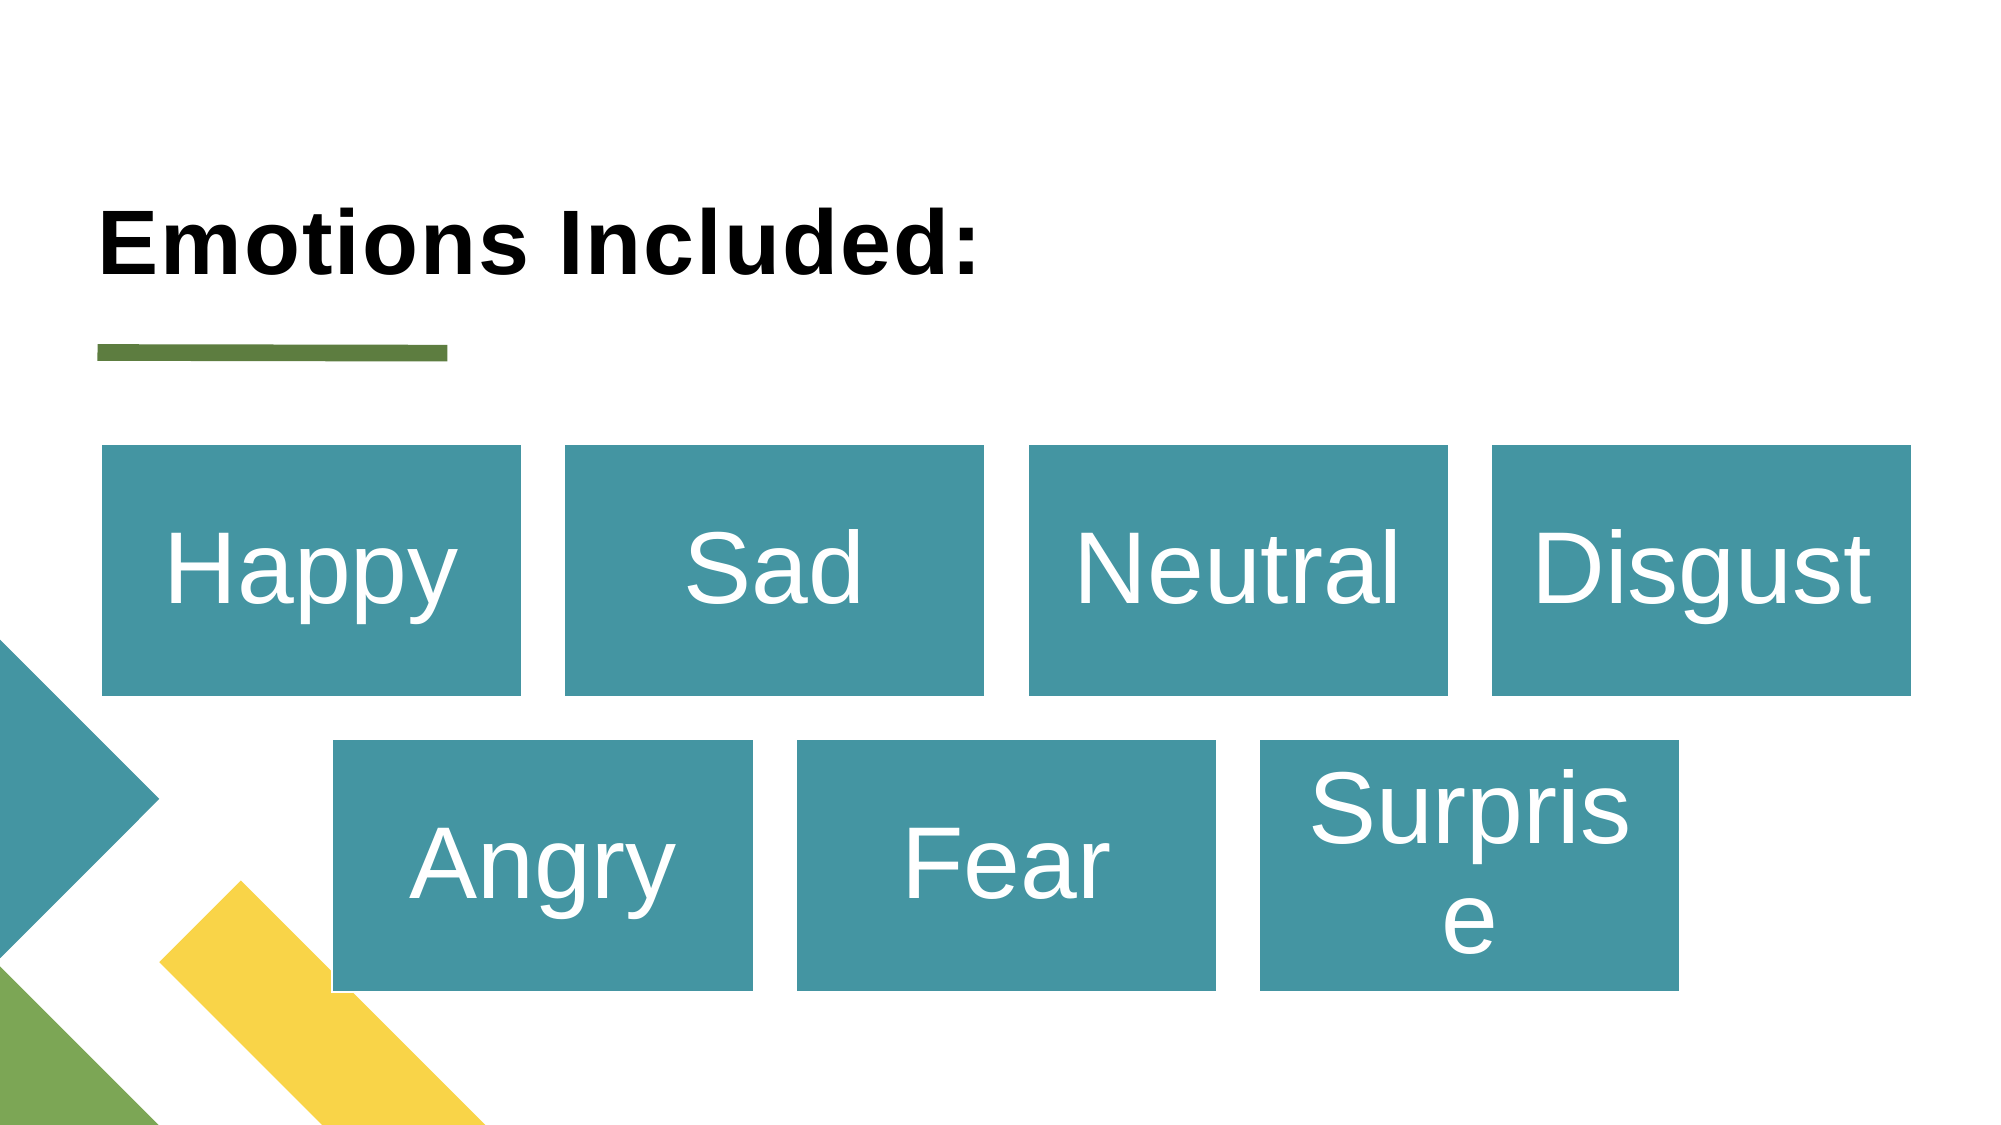

# Emotions Included:
Happy
Sad
Neutral
Disgust
Angry
Fear
Surprise